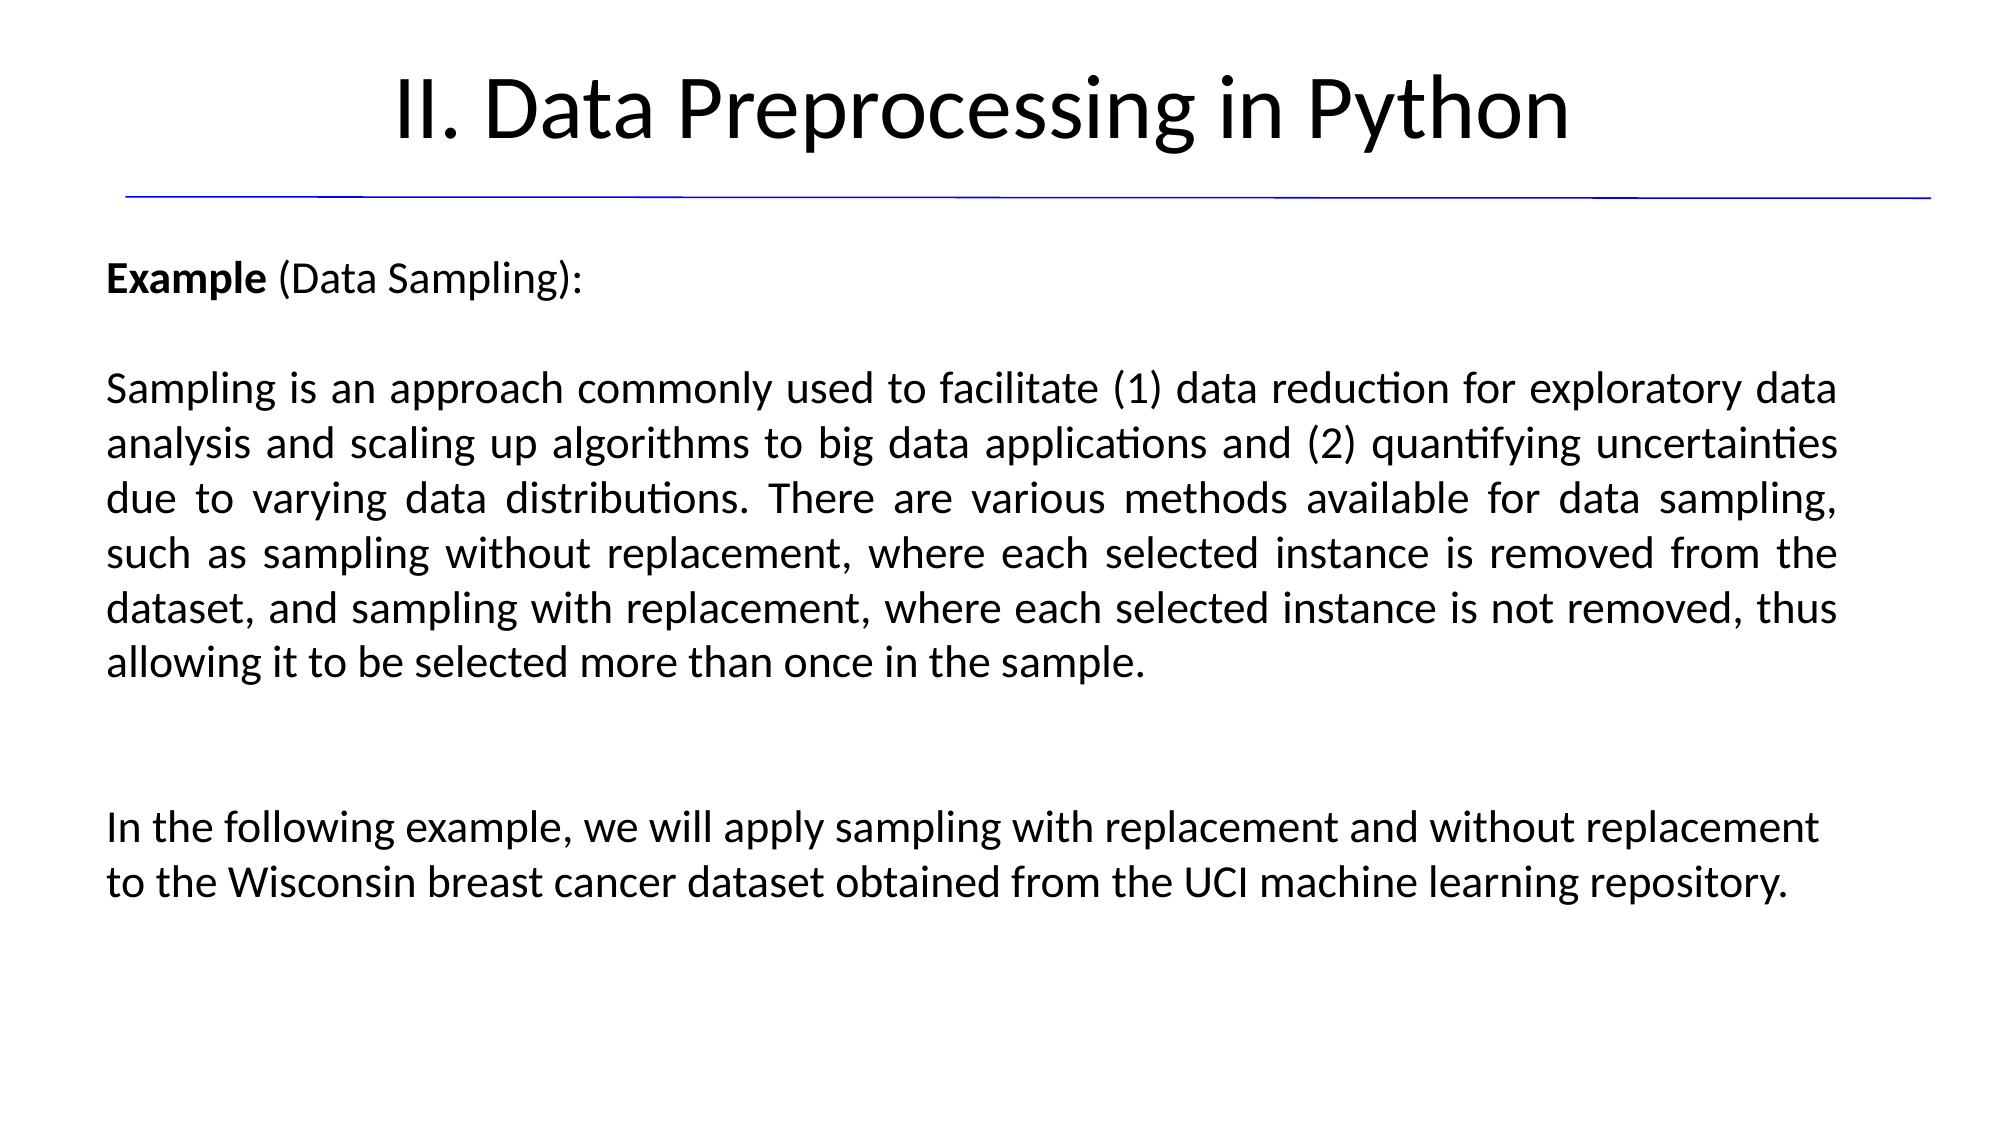

II. Data Preprocessing in Python
Example (Data Sampling):

Sampling is an approach commonly used to facilitate (1) data reduction for exploratory data analysis and scaling up algorithms to big data applications and (2) quantifying uncertainties due to varying data distributions. There are various methods available for data sampling, such as sampling without replacement, where each selected instance is removed from the dataset, and sampling with replacement, where each selected instance is not removed, thus allowing it to be selected more than once in the sample.

In the following example, we will apply sampling with replacement and without replacement to the Wisconsin breast cancer dataset obtained from the UCI machine learning repository.